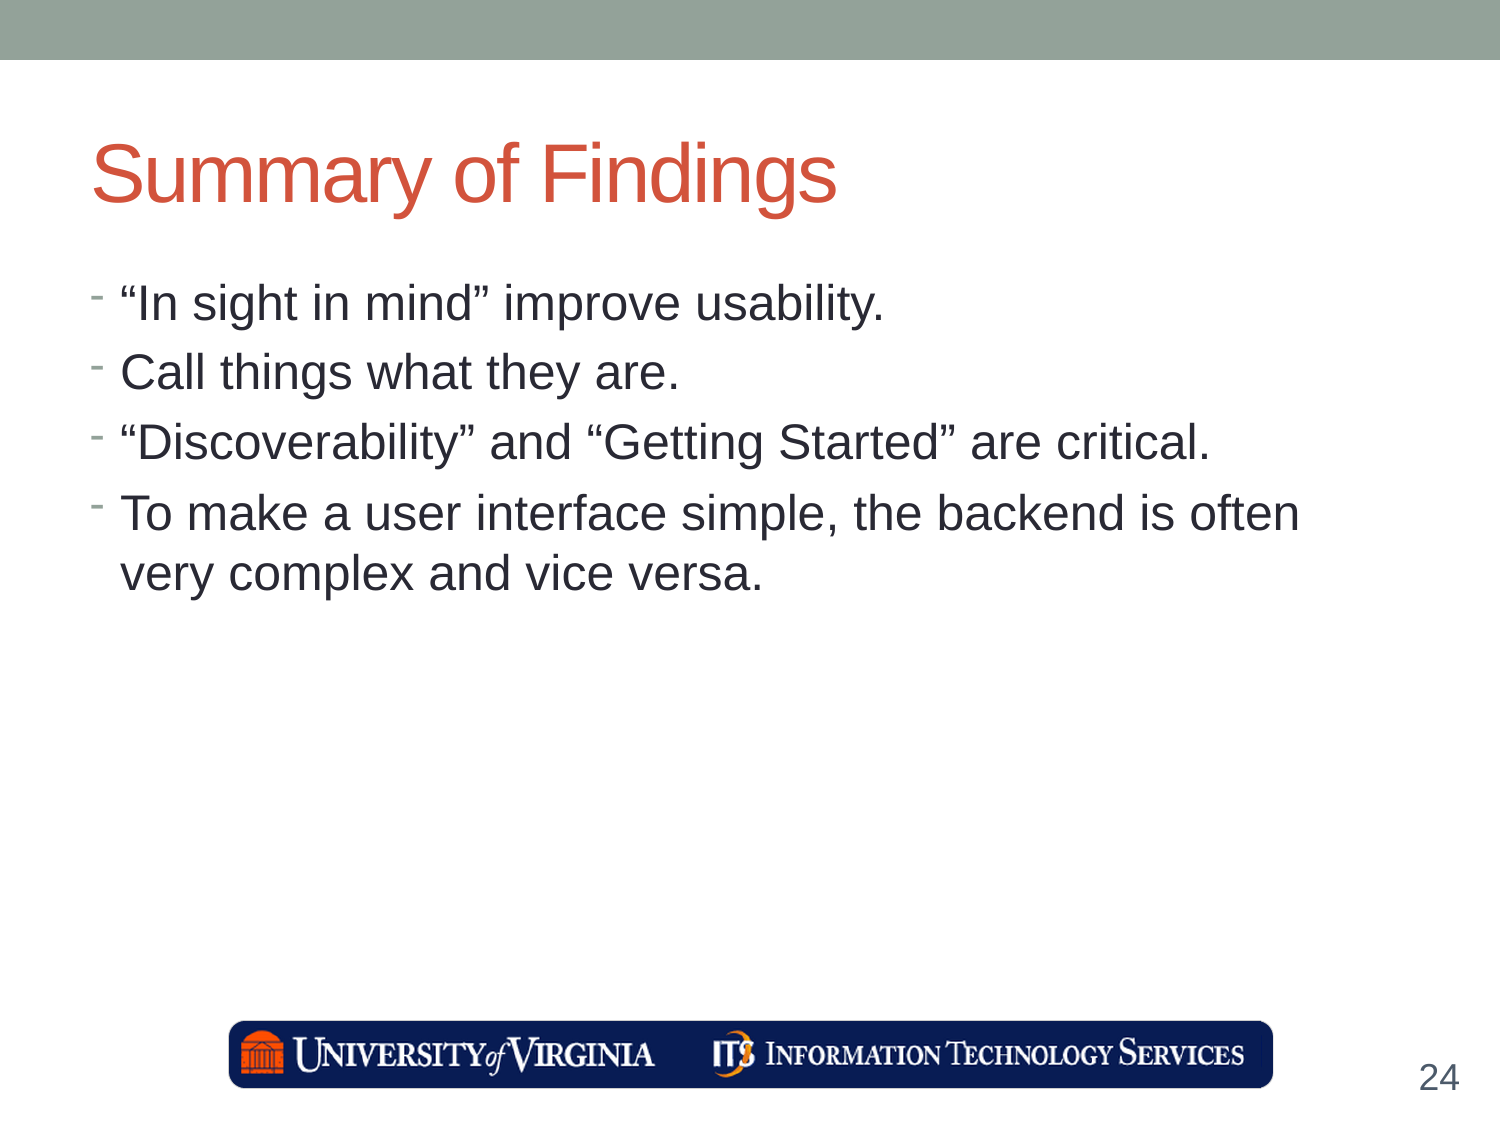

# Summary of Findings
“In sight in mind” improve usability.
Call things what they are.
“Discoverability” and “Getting Started” are critical.
To make a user interface simple, the backend is often very complex and vice versa.